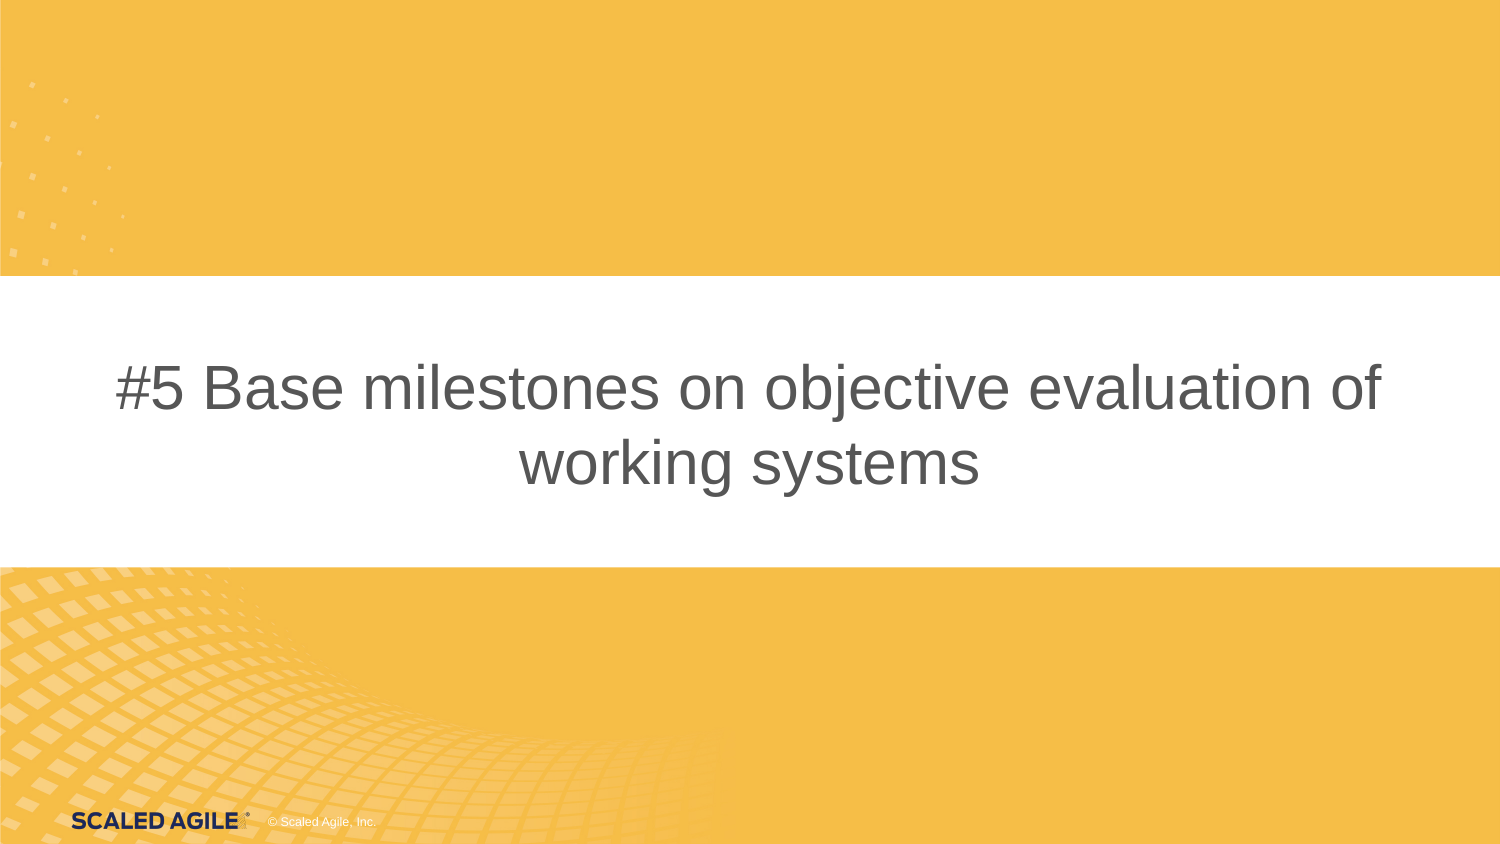

# #5 Base milestones on objective evaluation of working systems